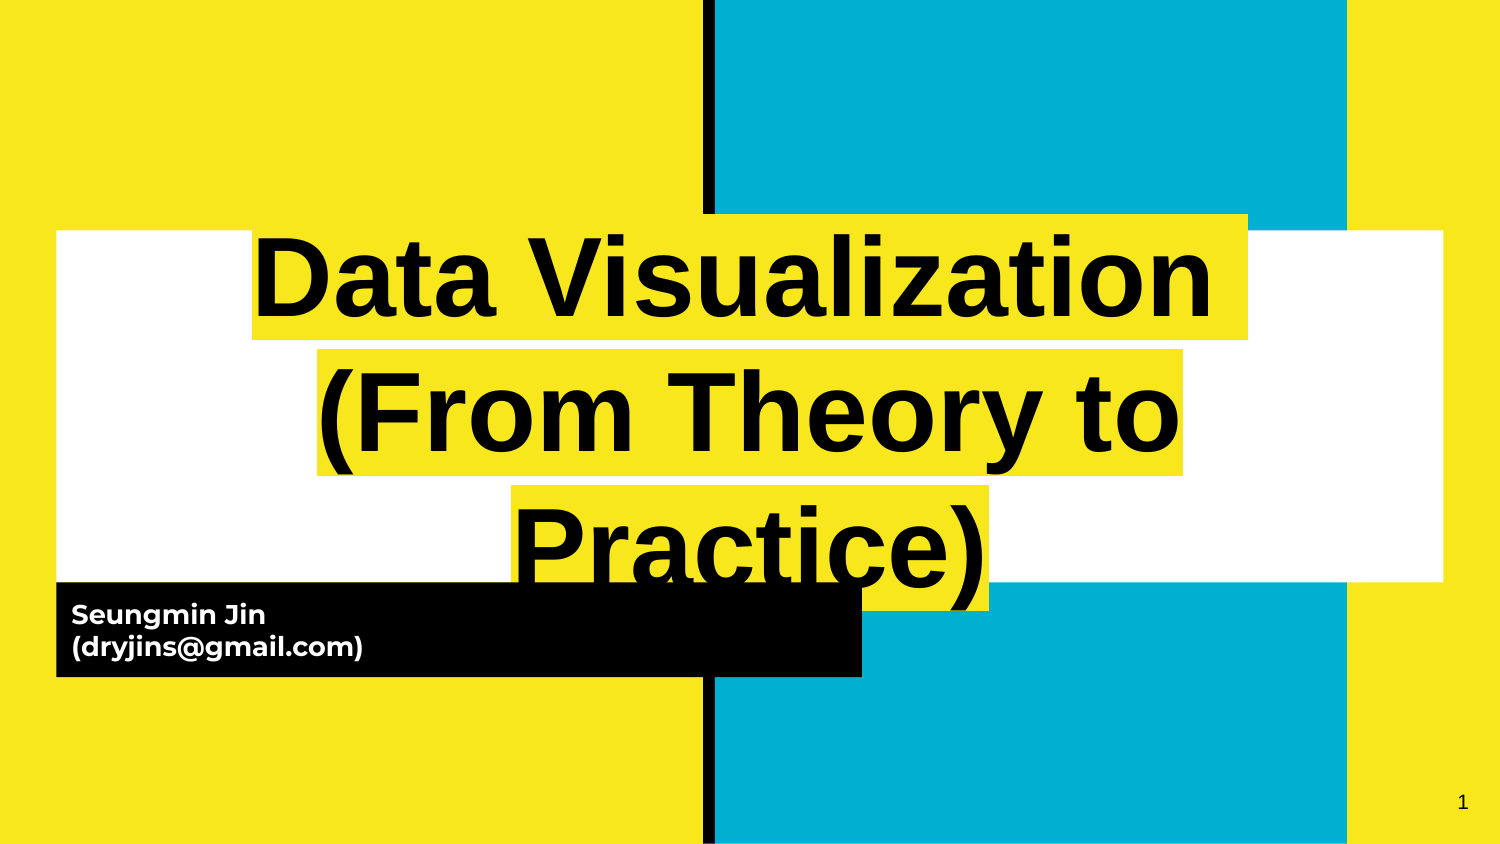

# Data Visualization
(From Theory to Practice)
Seungmin Jin
(dryjins@gmail.com)
1